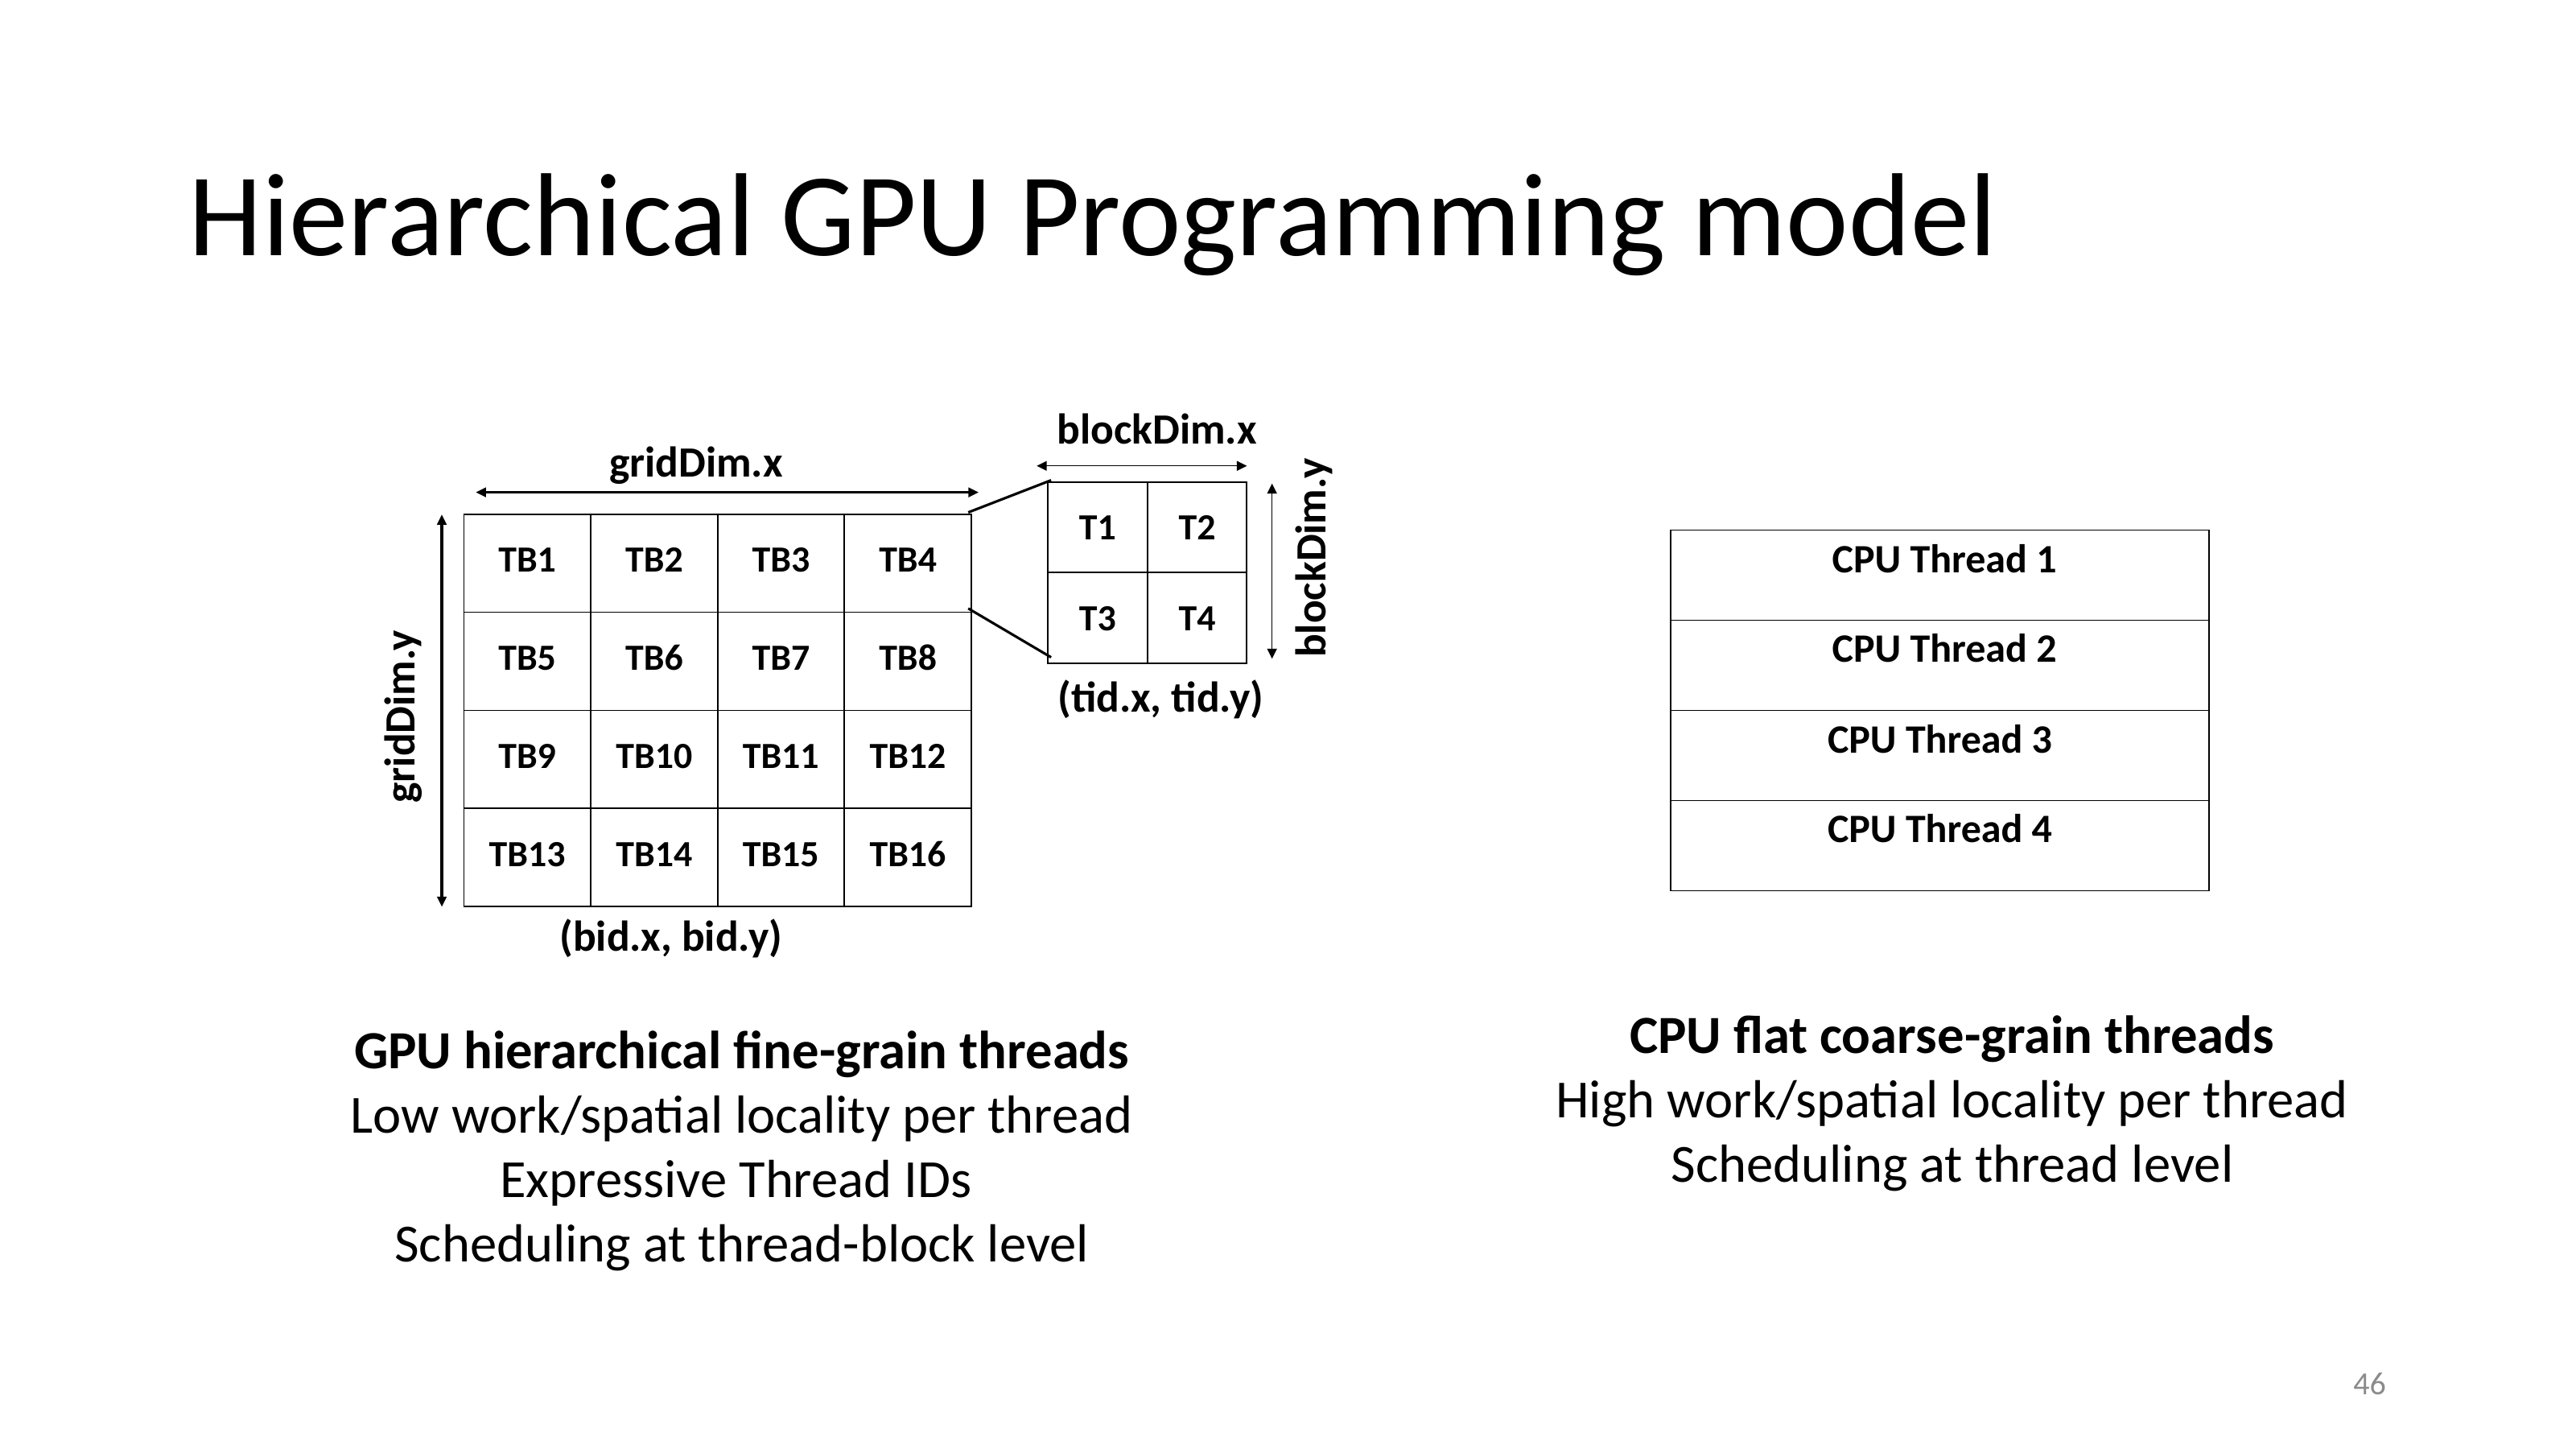

# Hierarchical GPU Programming model
blockDim.x
gridDim.x
| T1 | T2 |
| --- | --- |
| T3 | T4 |
blockDim.y
| TB1 | TB2 | TB3 | TB4 |
| --- | --- | --- | --- |
| TB5 | TB6 | TB7 | TB8 |
| TB9 | TB10 | TB11 | TB12 |
| TB13 | TB14 | TB15 | TB16 |
| CPU Thread 1 |
| --- |
| CPU Thread 2 |
| CPU Thread 3 |
| CPU Thread 4 |
gridDim.y
(tid.x, tid.y)
(bid.x, bid.y)
CPU flat coarse-grain threads
High work/spatial locality per thread
Scheduling at thread level

GPU hierarchical fine-grain threads
Low work/spatial locality per thread
Expressive Thread IDs
Scheduling at thread-block level
46